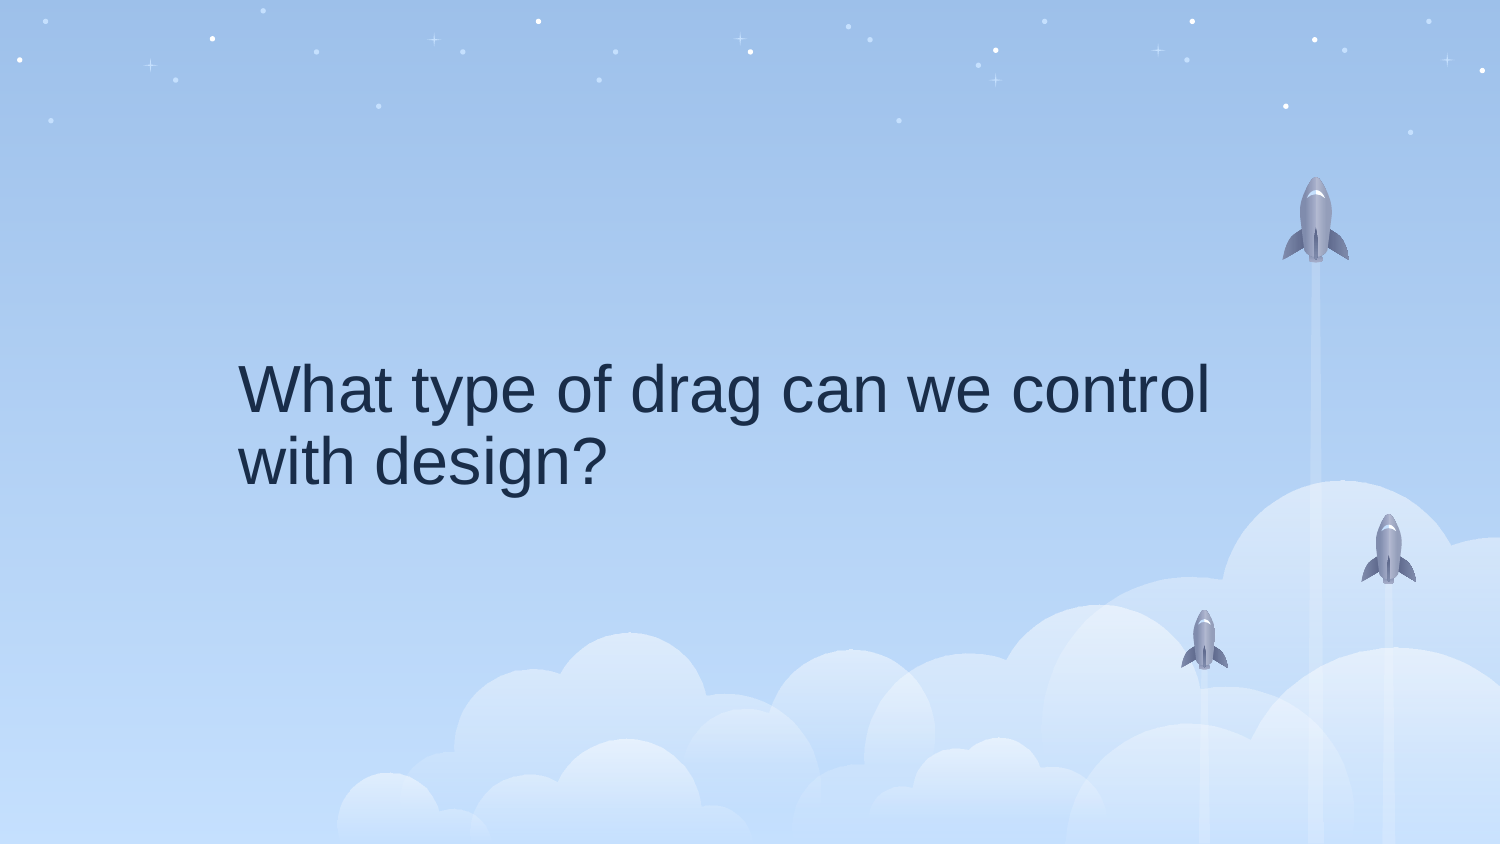

# What type of drag can we control with design?